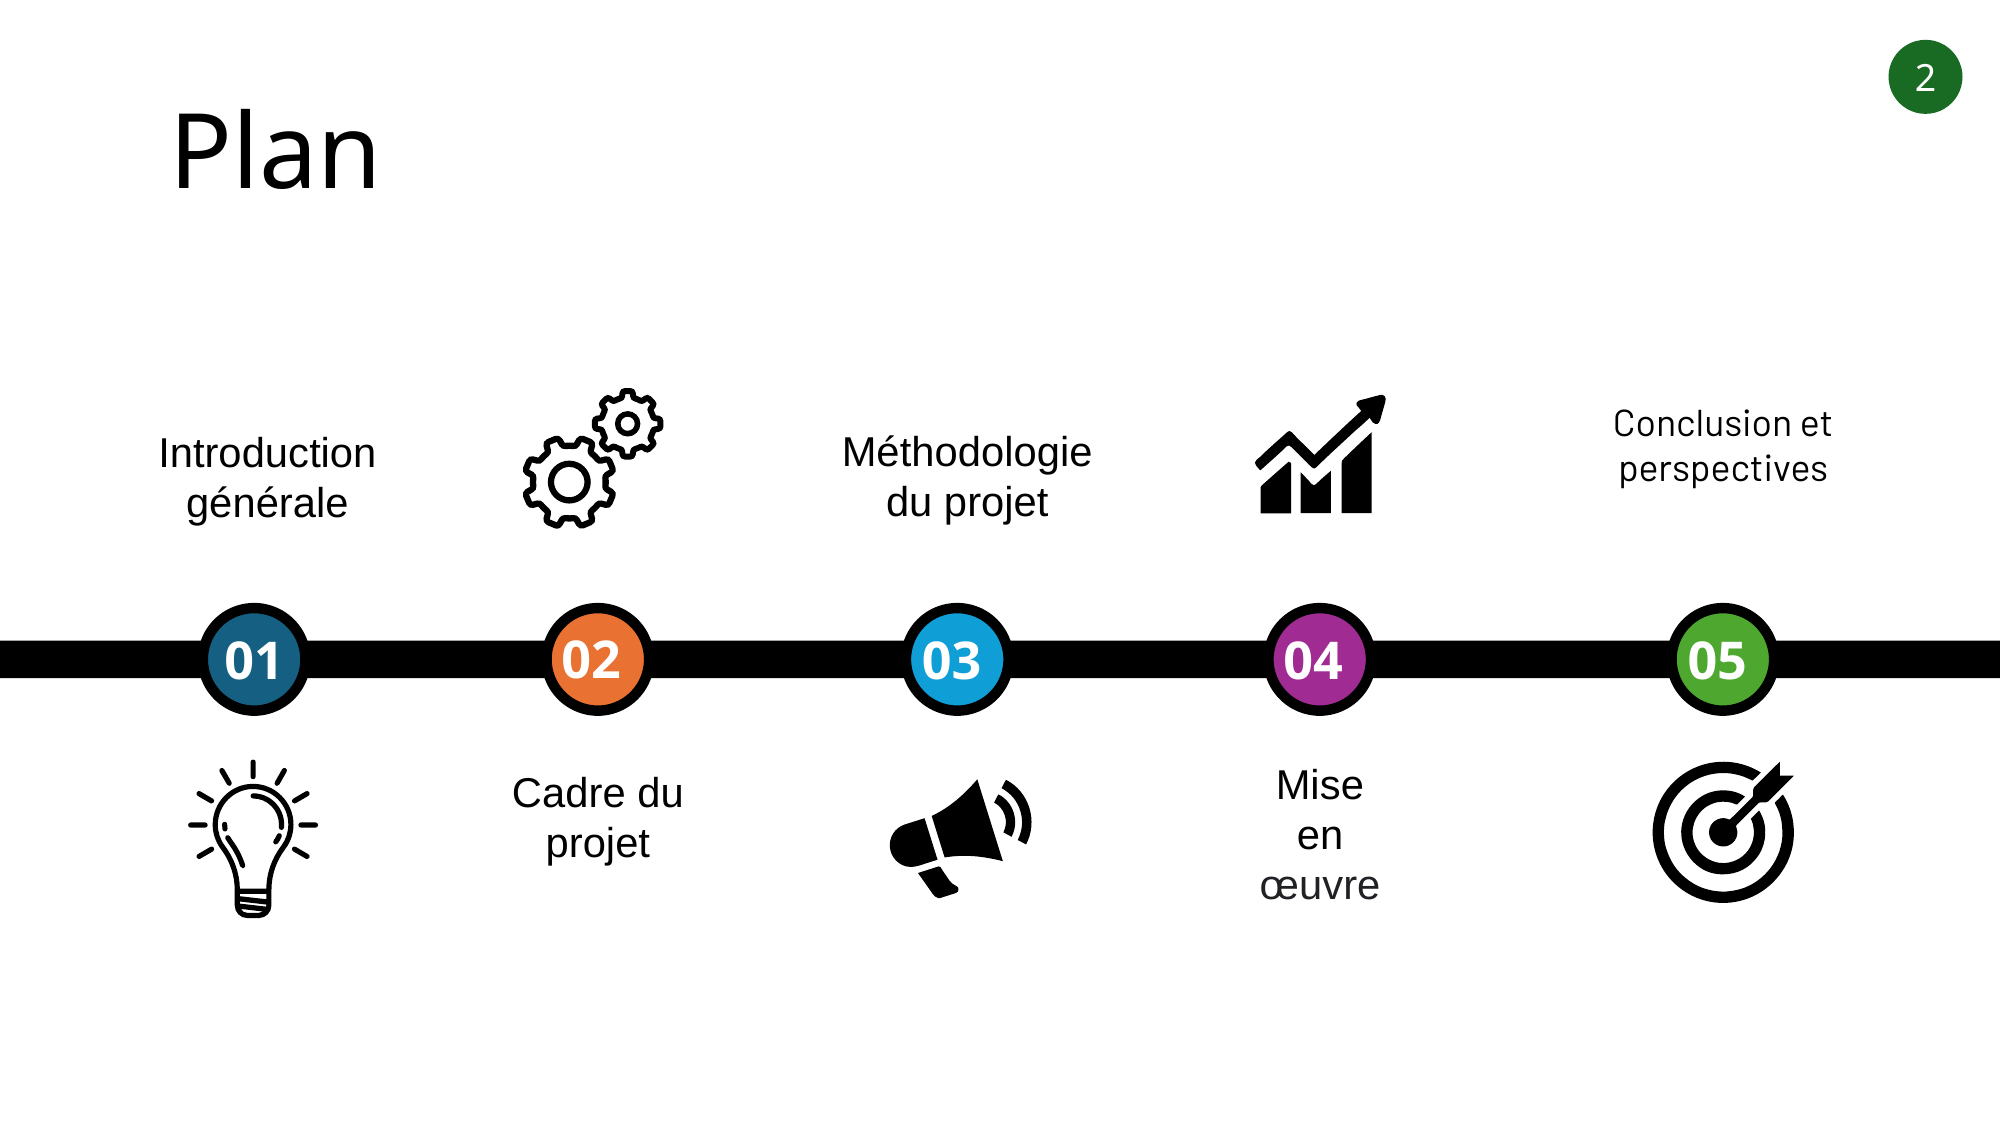

2
Plan

Conclusion et perspectives

Méthodologie du projet
Introduction générale

02
01
03
04
05

Mise en œuvre

Cadre du projet